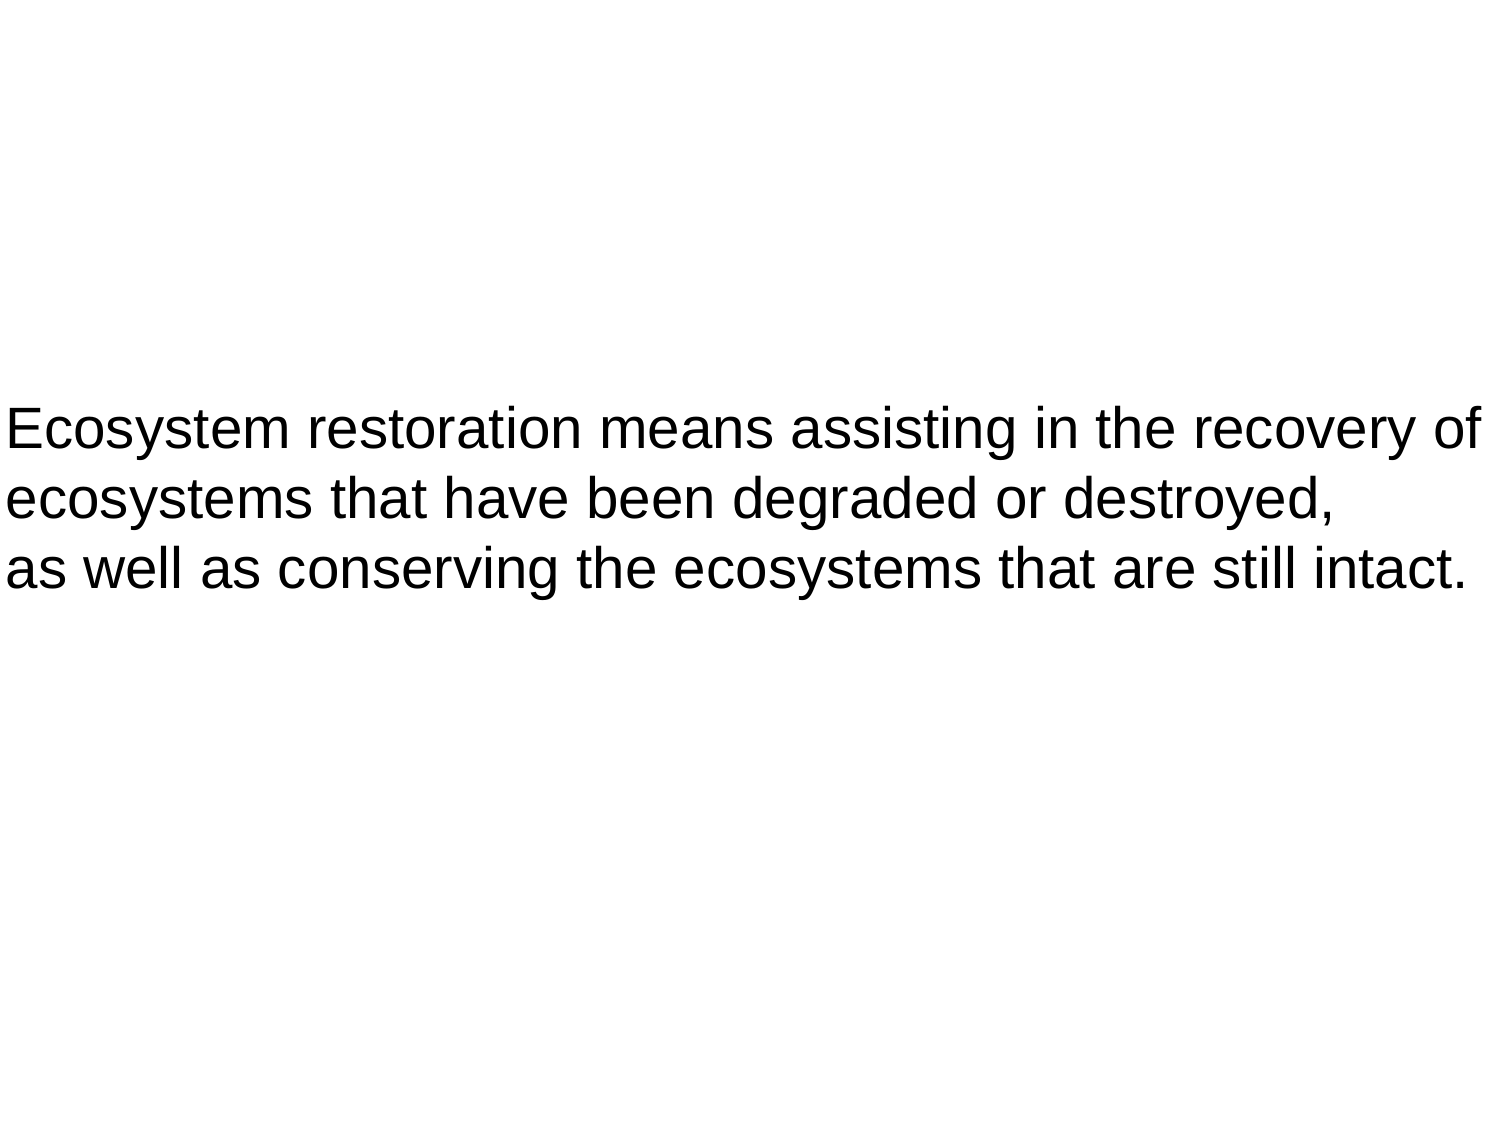

Ecosystem restoration means assisting in the recovery of
ecosystems that have been degraded or destroyed,
as well as conserving the ecosystems that are still intact.